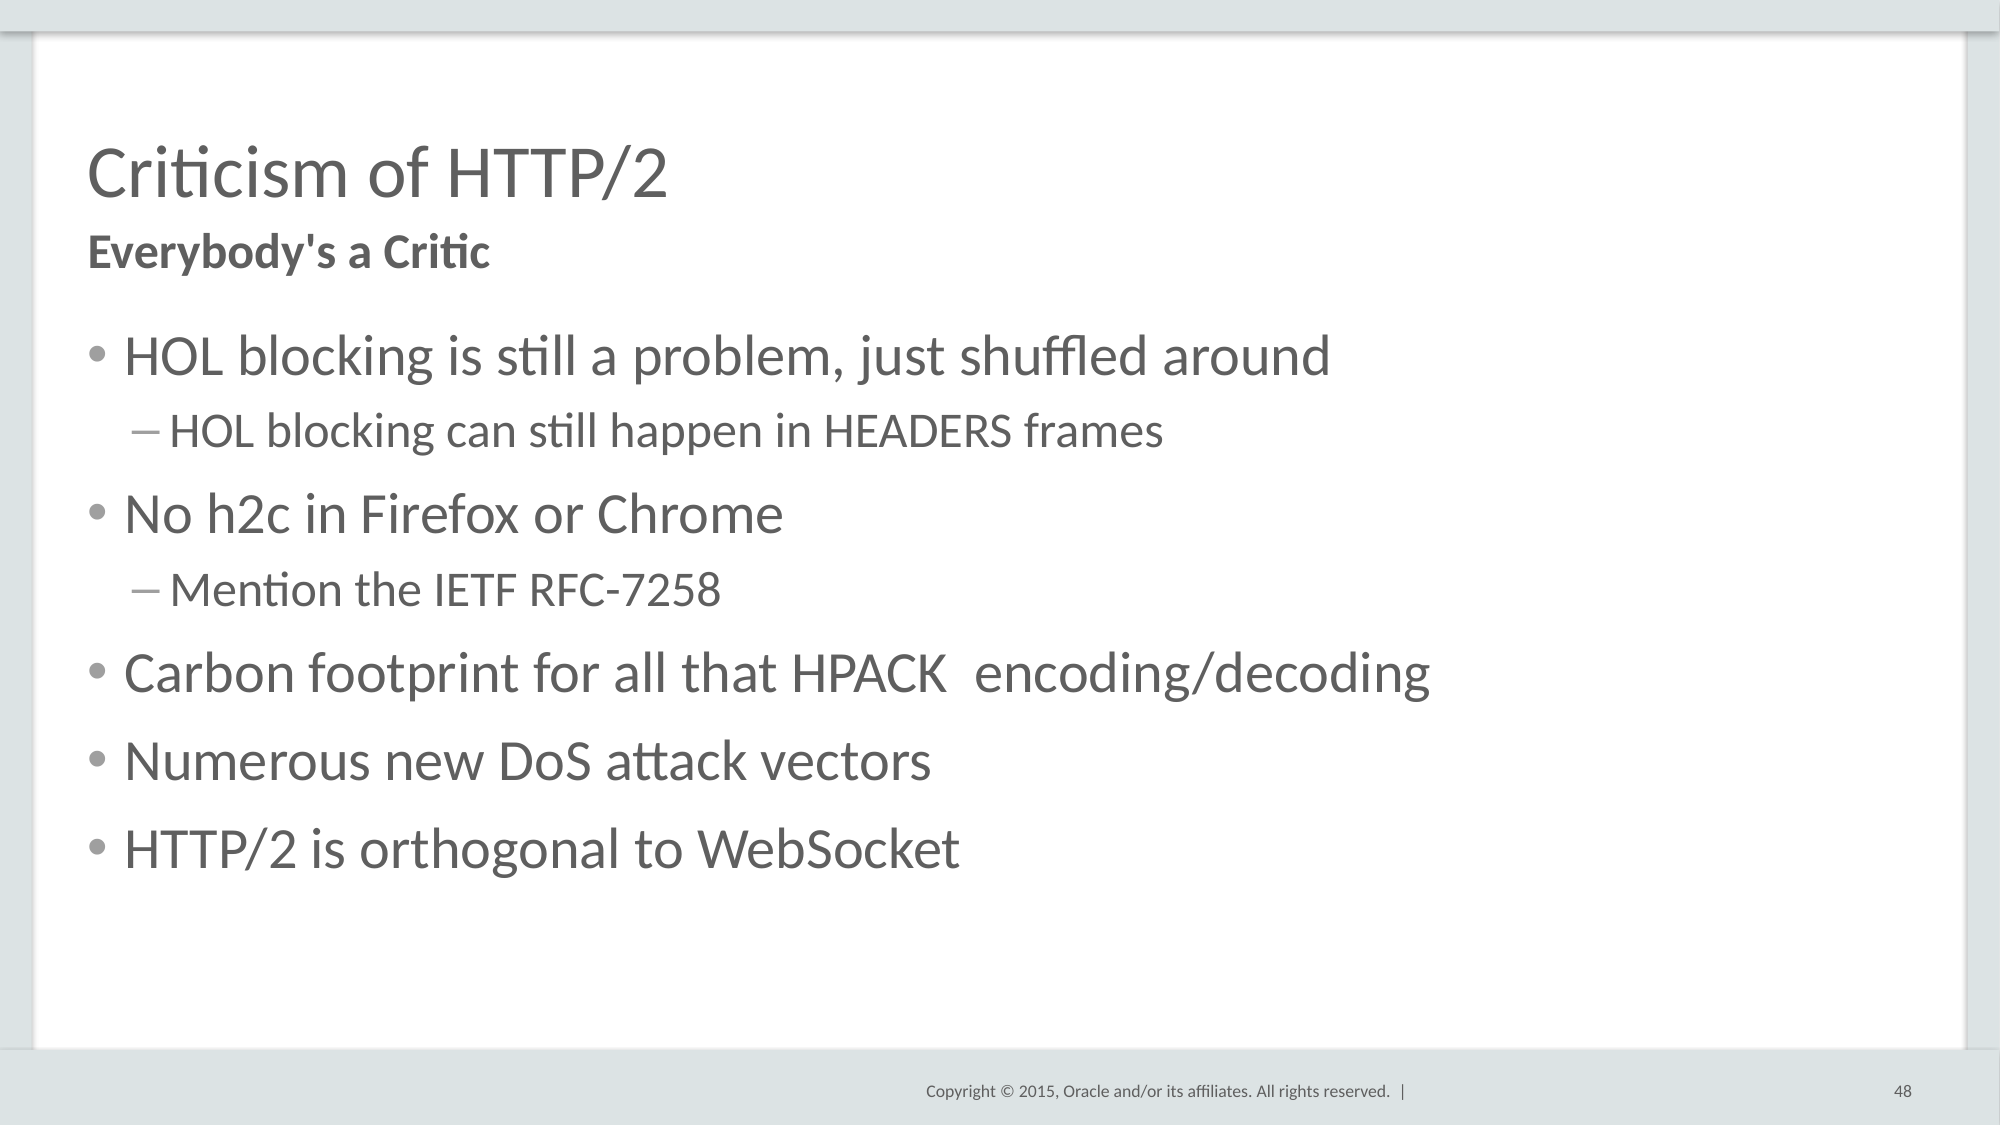

# Criticism of HTTP/2
Everybody's a Critic
HOL blocking is still a problem, just shuffled around
HOL blocking can still happen in HEADERS frames
No h2c in Firefox or Chrome
Mention the IETF RFC-7258
Carbon footprint for all that HPACK  encoding/decoding
Numerous new DoS attack vectors
HTTP/2 is orthogonal to WebSocket
48